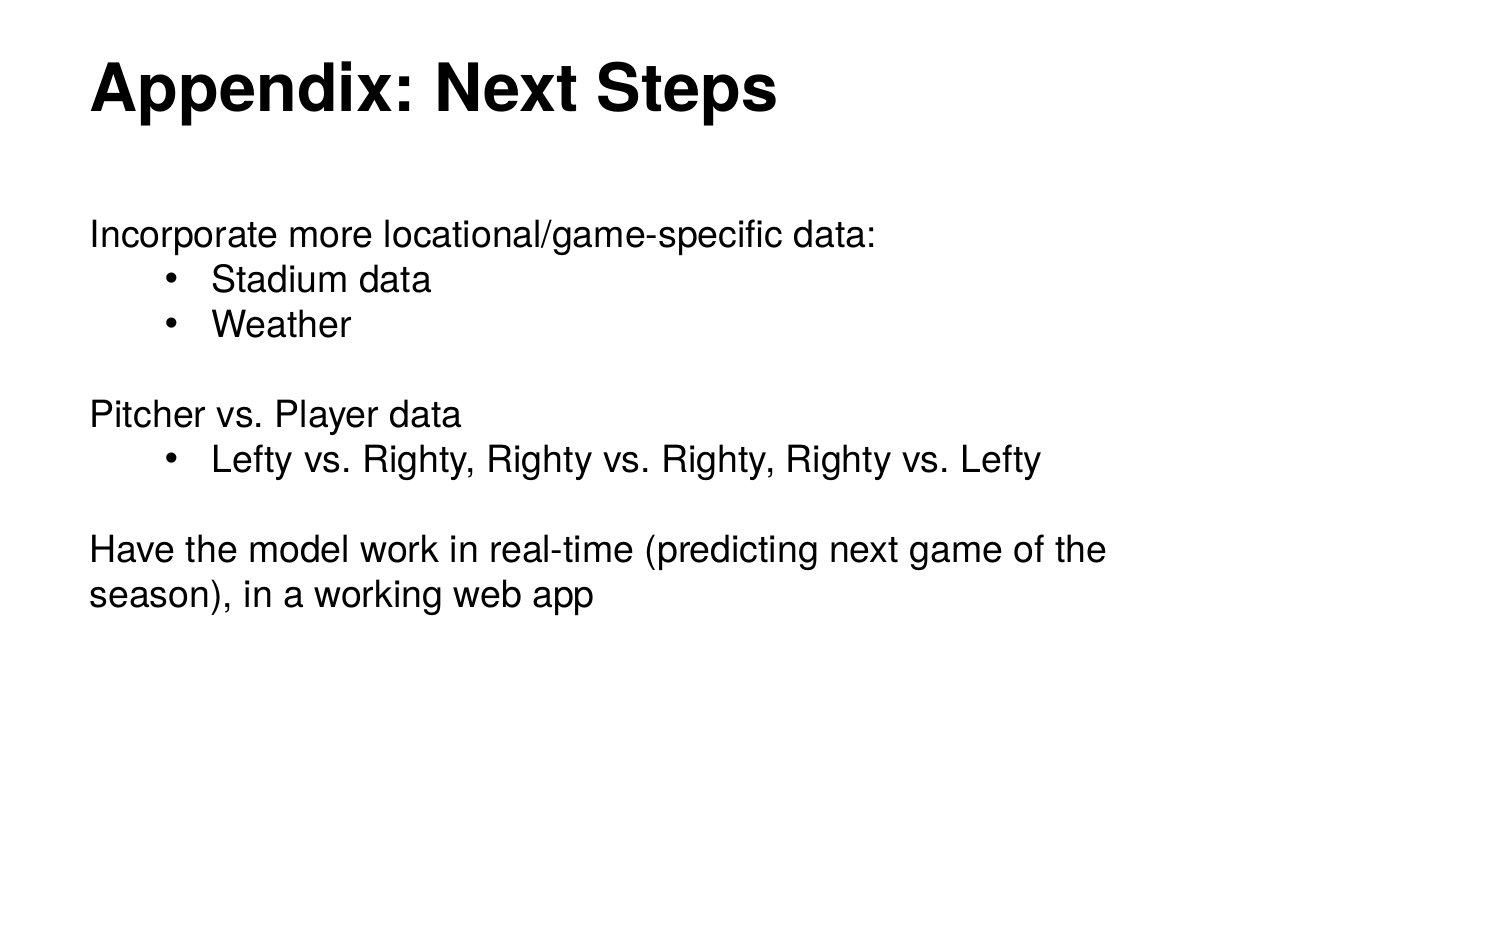

Appendix: Next Steps
Incorporate more locational/game-specific data:
Stadium data
Weather

Pitcher vs. Player data
Lefty vs. Righty, Righty vs. Righty, Righty vs. Lefty

Have the model work in real-time (predicting next game of the season), in a working web app